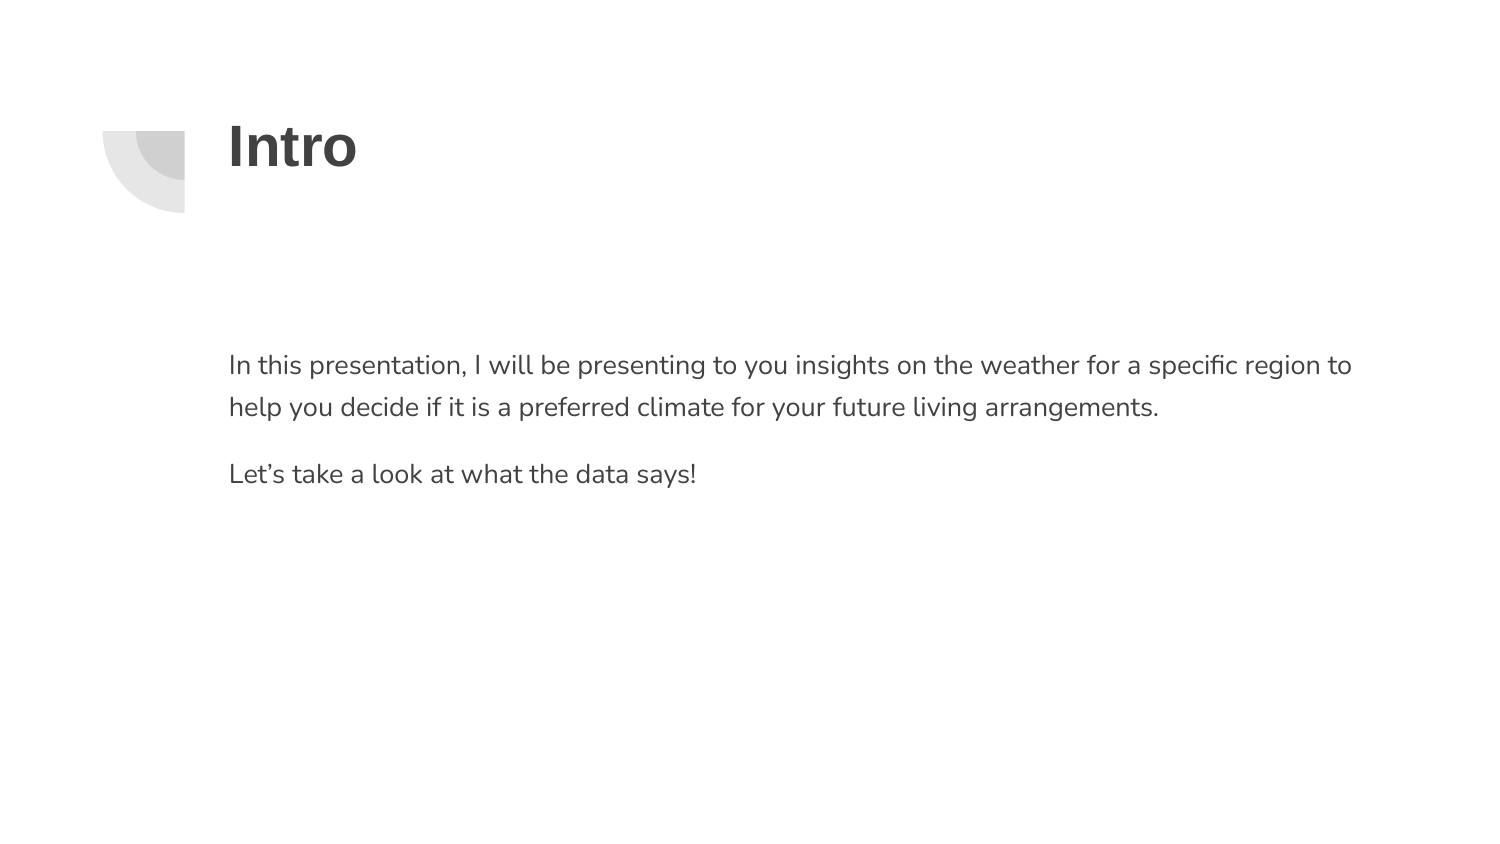

# Intro
In this presentation, I will be presenting to you insights on the weather for a specific region to help you decide if it is a preferred climate for your future living arrangements.
Let’s take a look at what the data says!